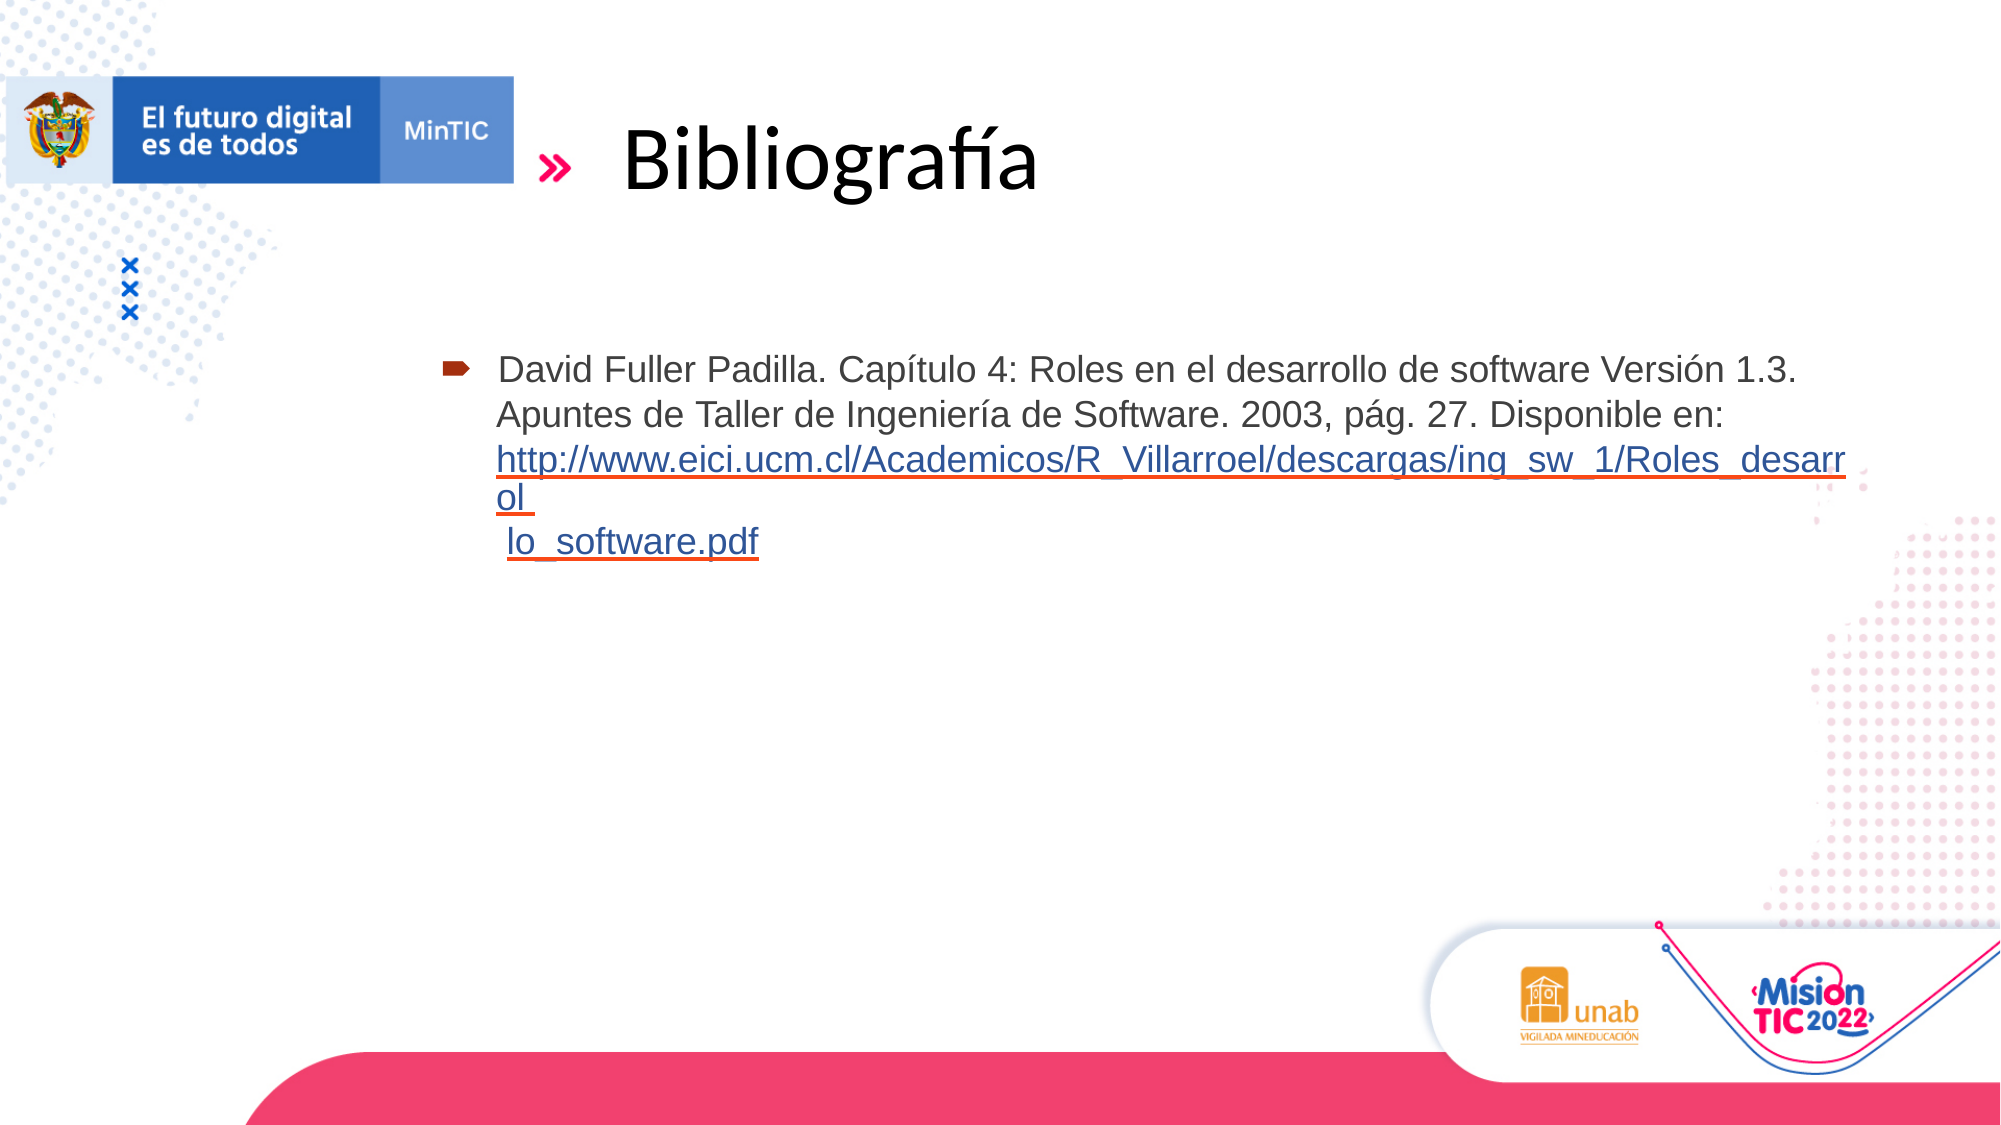

# Bibliografía
🠶	David Fuller Padilla. Capítulo 4: Roles en el desarrollo de software Versión 1.3.
Apuntes de Taller de Ingeniería de Software. 2003, pág. 27. Disponible en:  http://www.eici.ucm.cl/Academicos/R_Villarroel/descargas/ing_sw_1/Roles_desarrol  lo_software.pdf